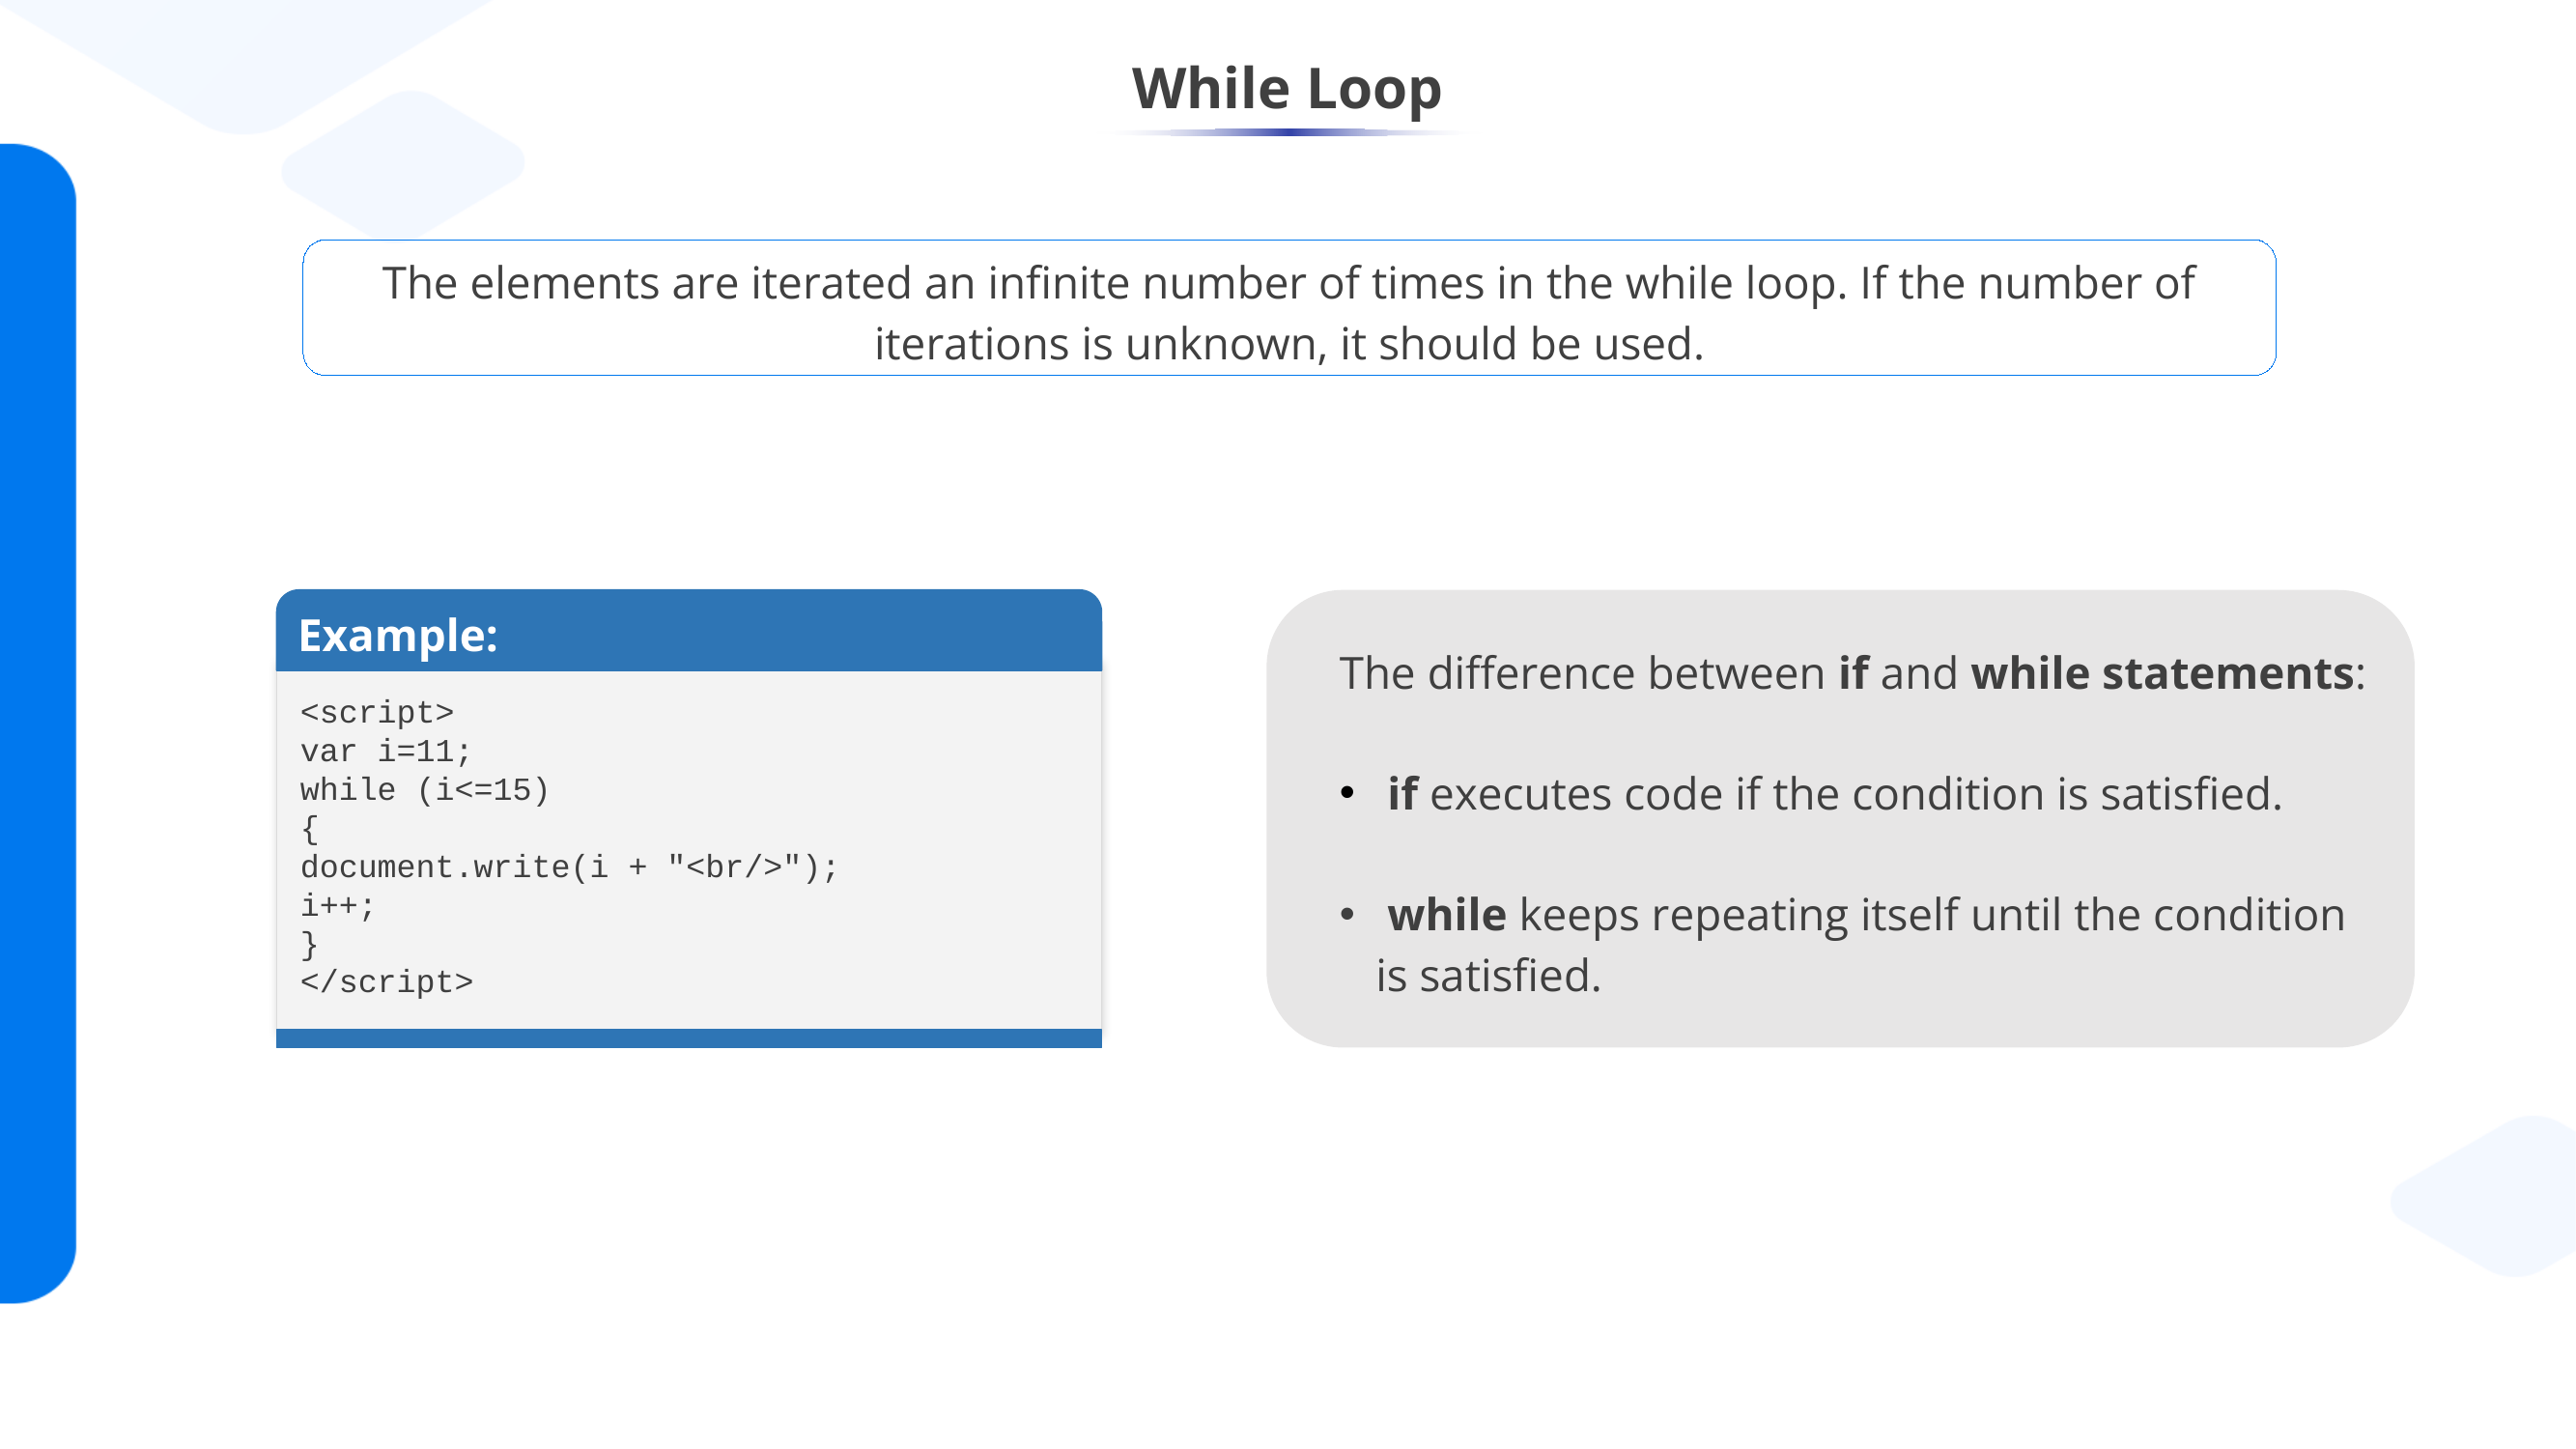

# While Loop

The elements are iterated an infinite number of times in the while loop. If the number of iterations is unknown, it should be used.
Example:

<script>
var i=11;
while (i<=15)
{
document.write(i + "<br/>");
i++;
}
</script>

The difference between if and while statements:

 if executes code if the condition is satisfied.

 while keeps repeating itself until the condition is satisfied.